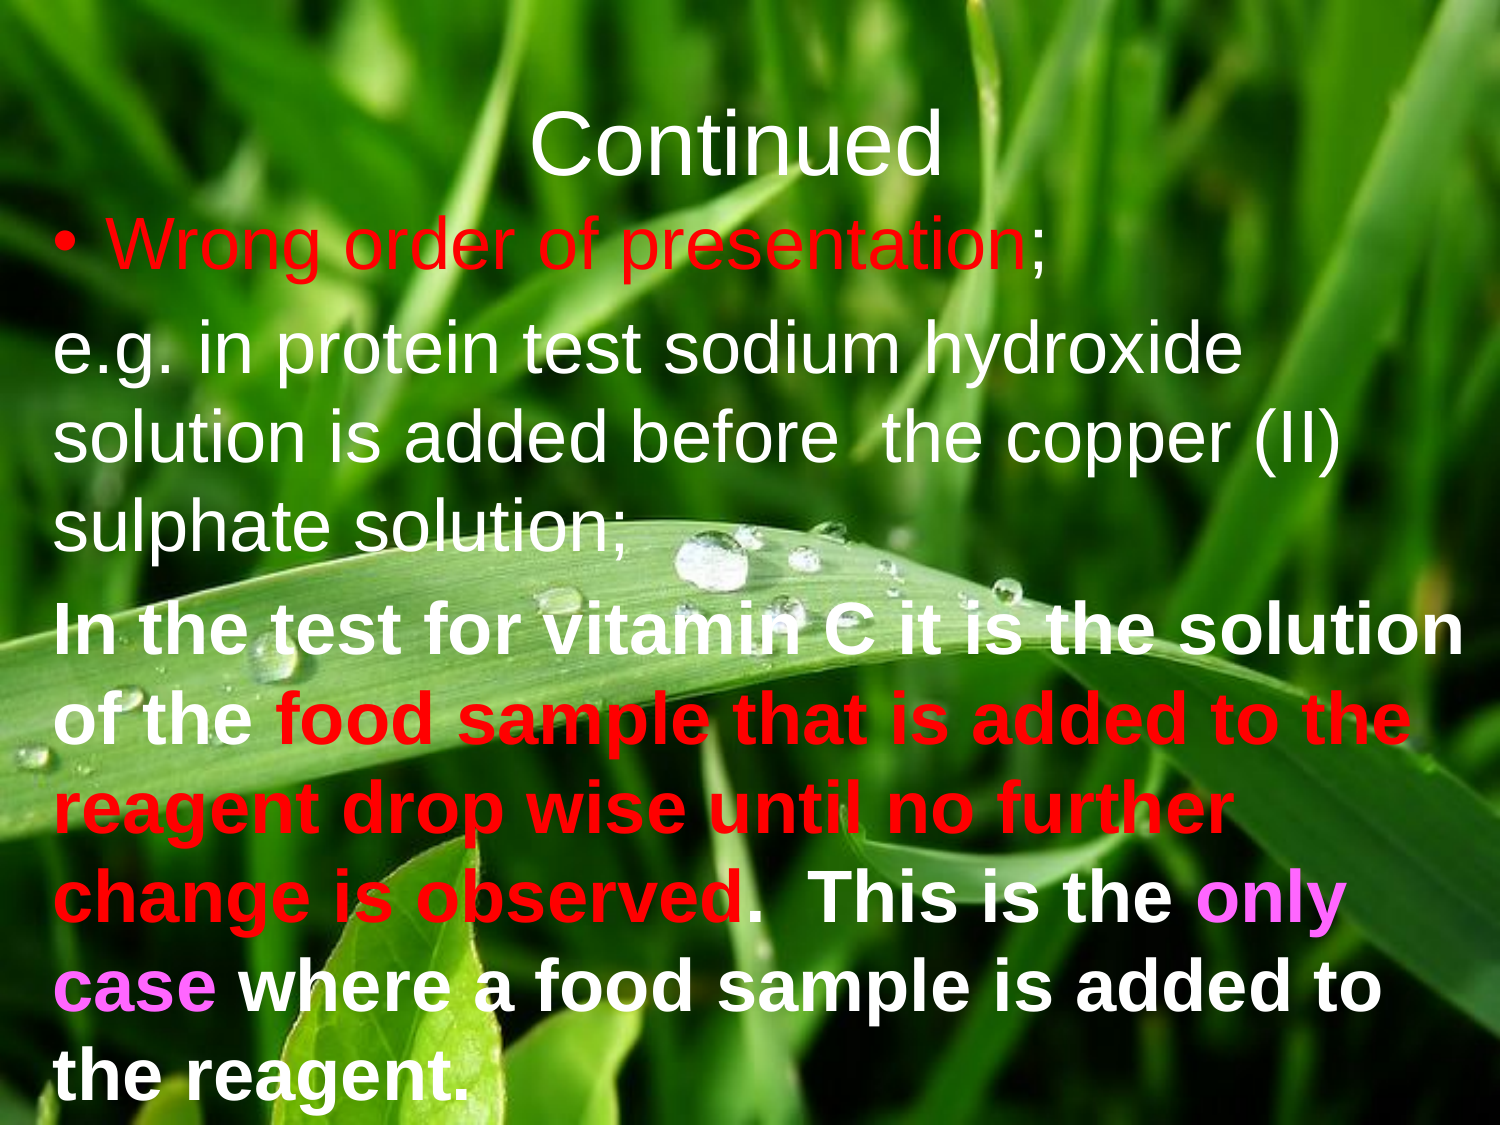

# Continued
Wrong order of presentation;
e.g. in protein test sodium hydroxide solution is added before  the copper (II) sulphate solution;
In the test for vitamin C it is the solution of the food sample that is added to the reagent drop wise until no further change is observed.  This is the only case where a food sample is added to the reagent.